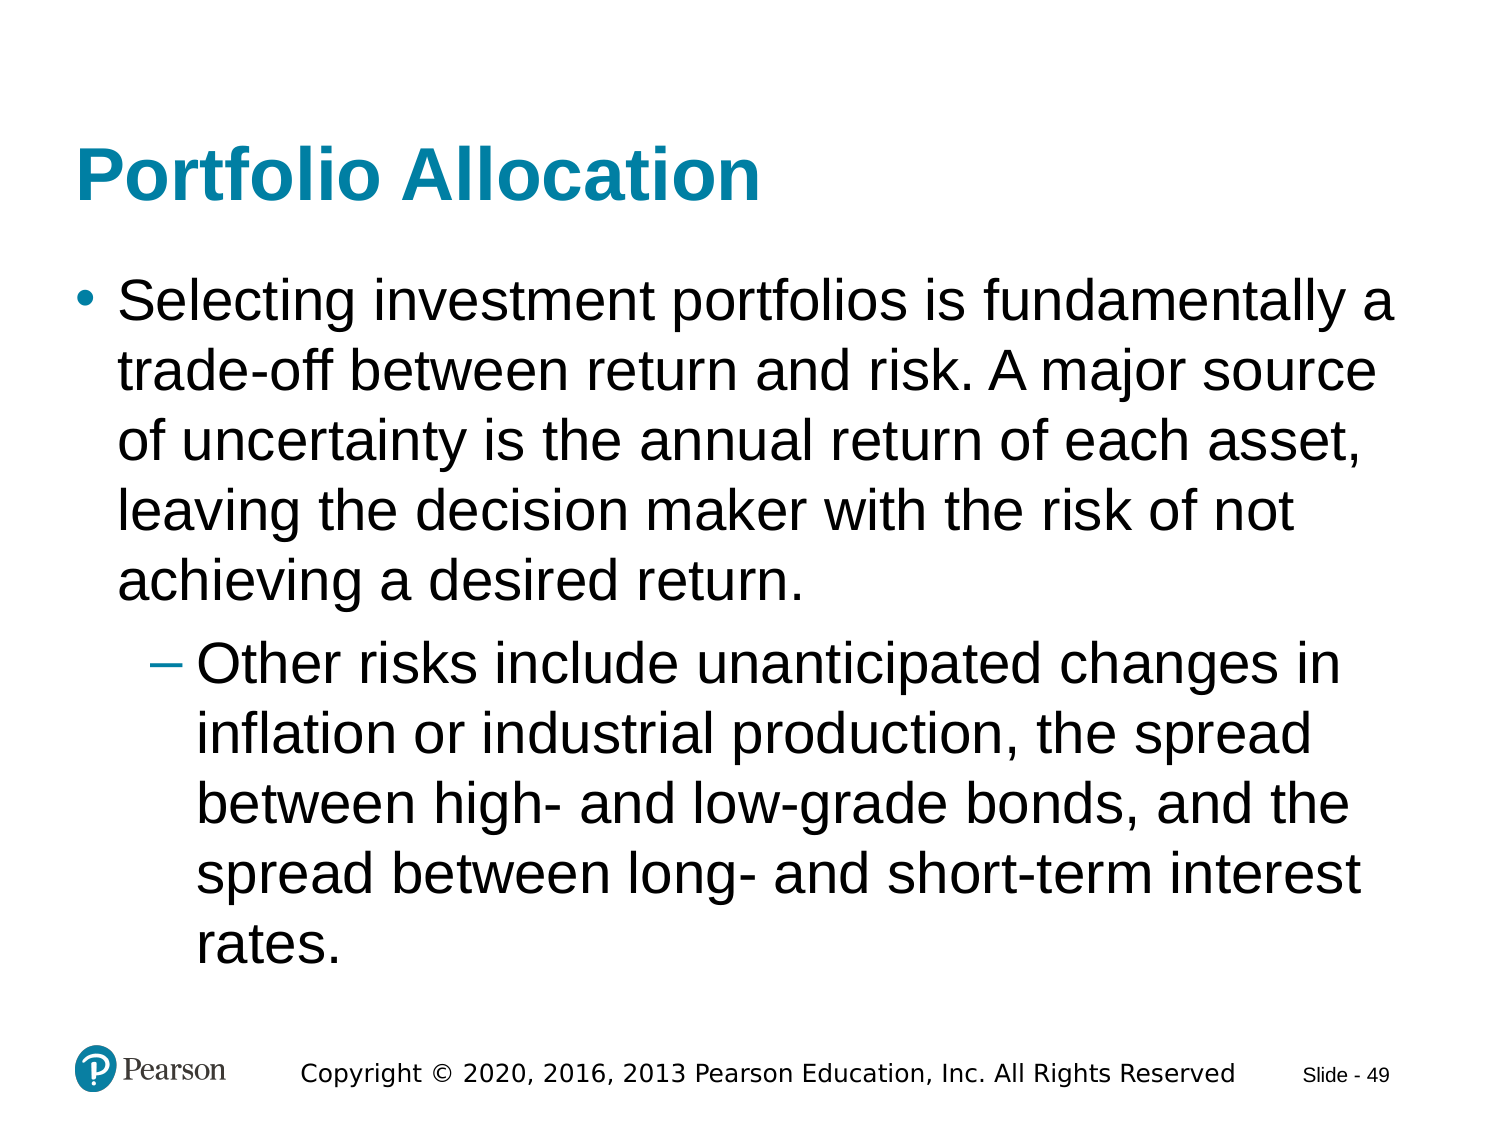

# Portfolio Allocation
Selecting investment portfolios is fundamentally a trade-off between return and risk. A major source of uncertainty is the annual return of each asset, leaving the decision maker with the risk of not achieving a desired return.
Other risks include unanticipated changes in inflation or industrial production, the spread between high- and low-grade bonds, and the spread between long- and short-term interest rates.